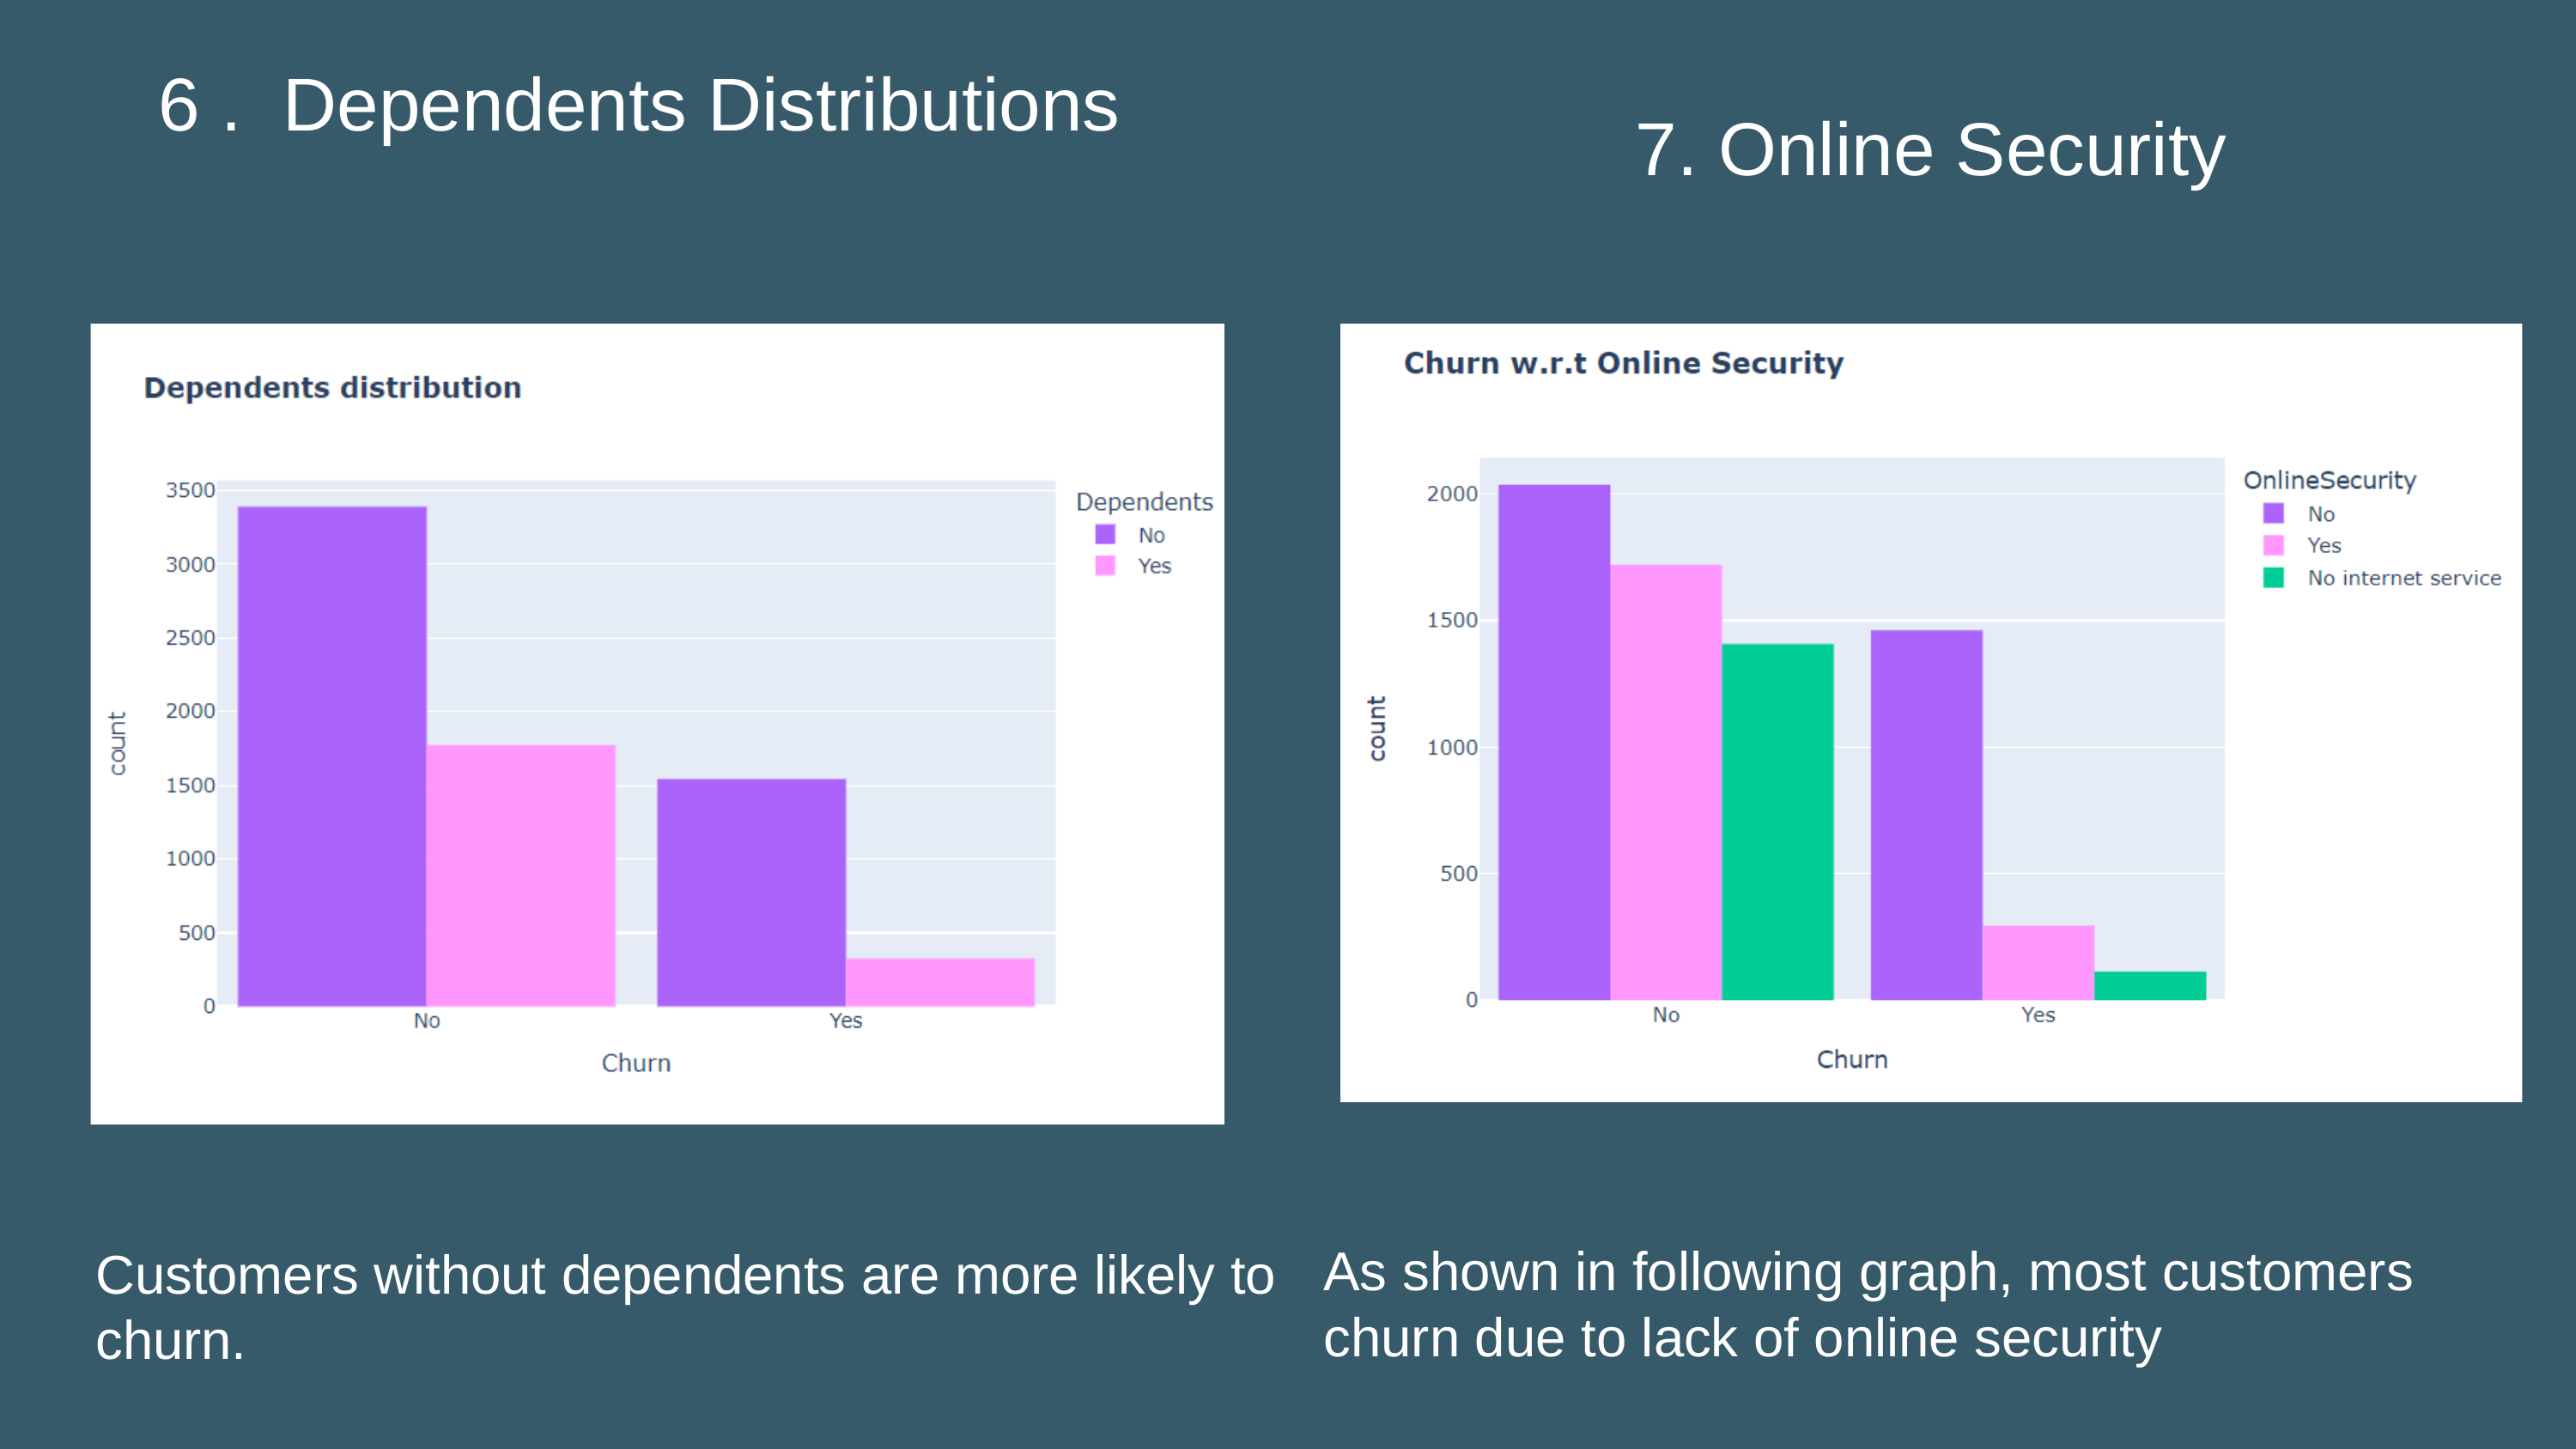

6 .  Dependents Distributions
7. Online Security

As shown in following graph, most customers churn due to lack of online security
Customers without dependents are more likely to churn.